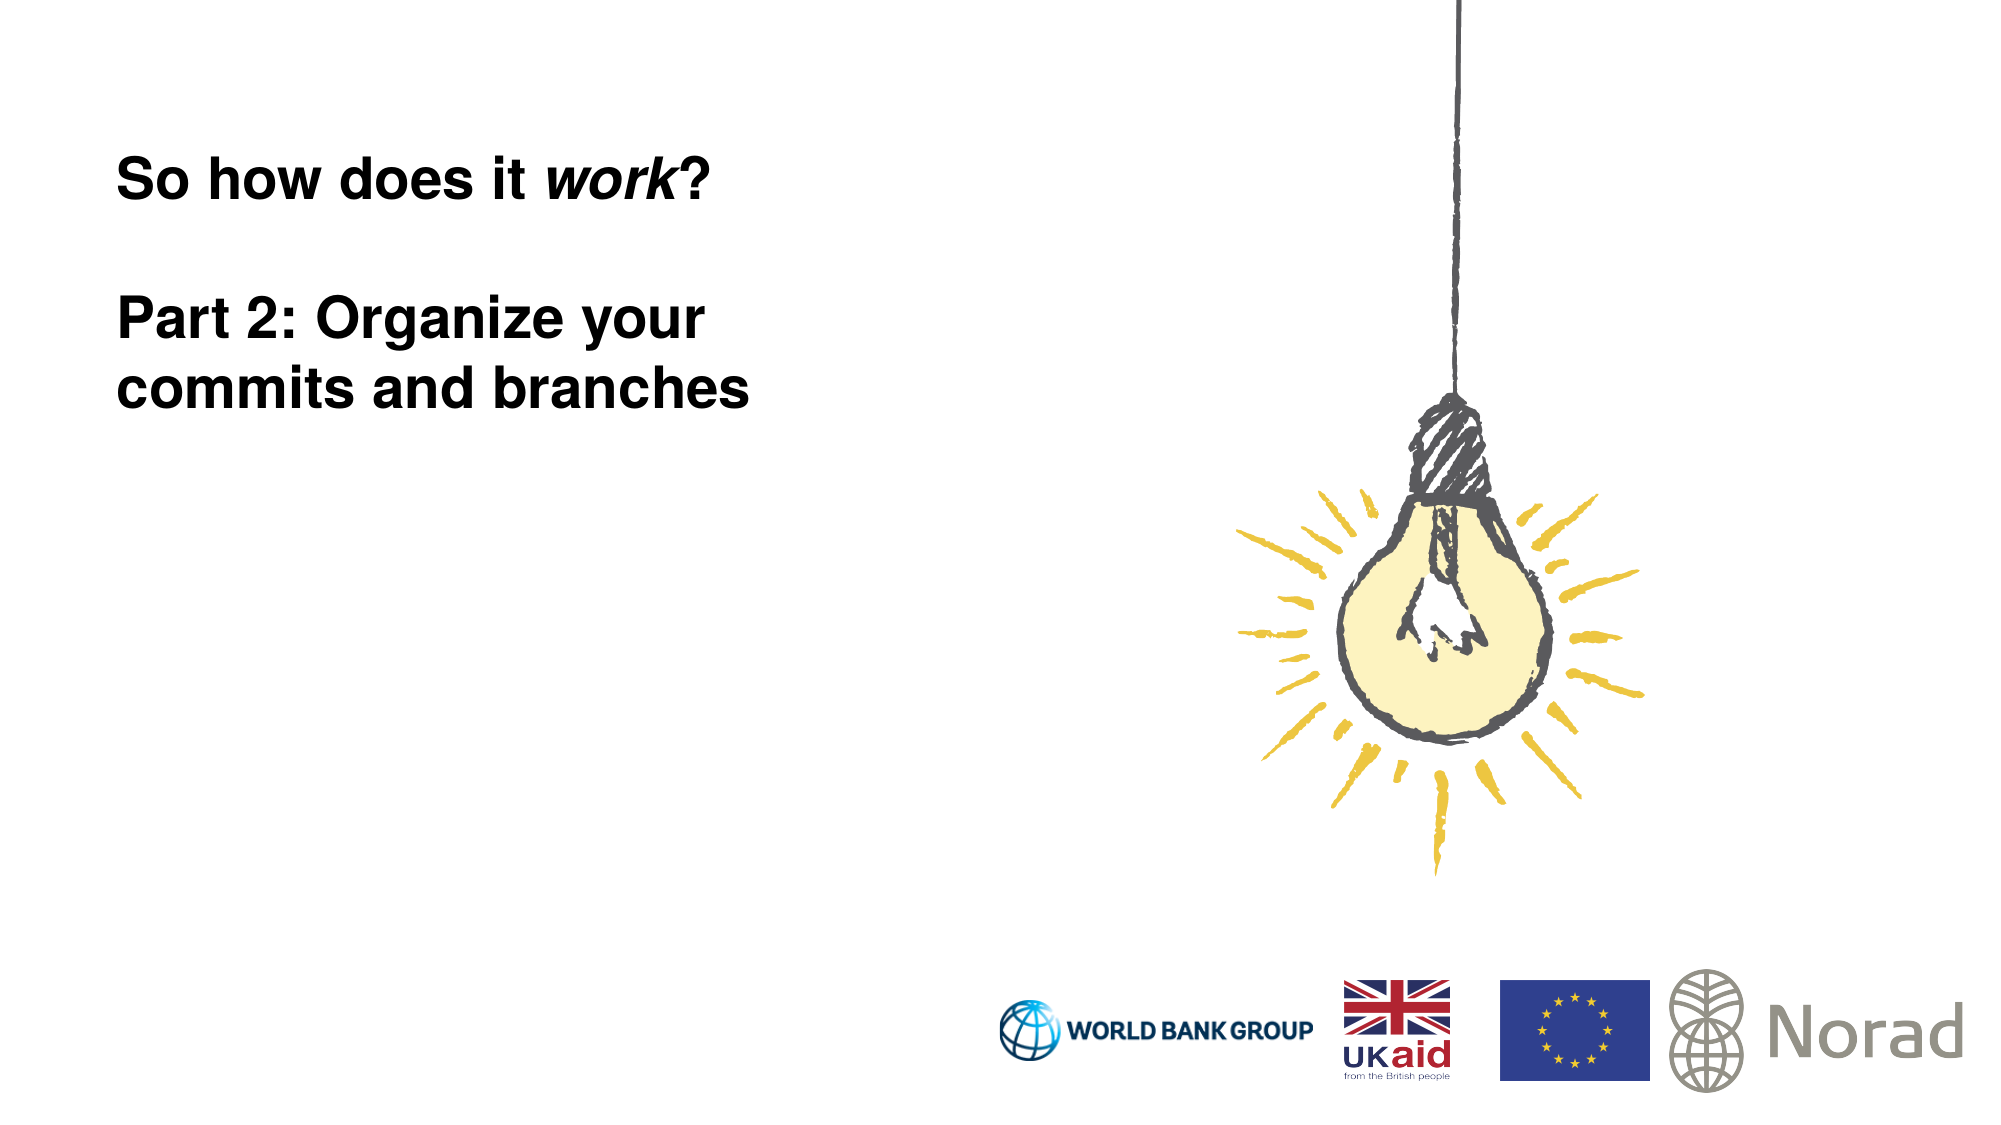

# So how does it work? Part 2: Organize your commits and branches